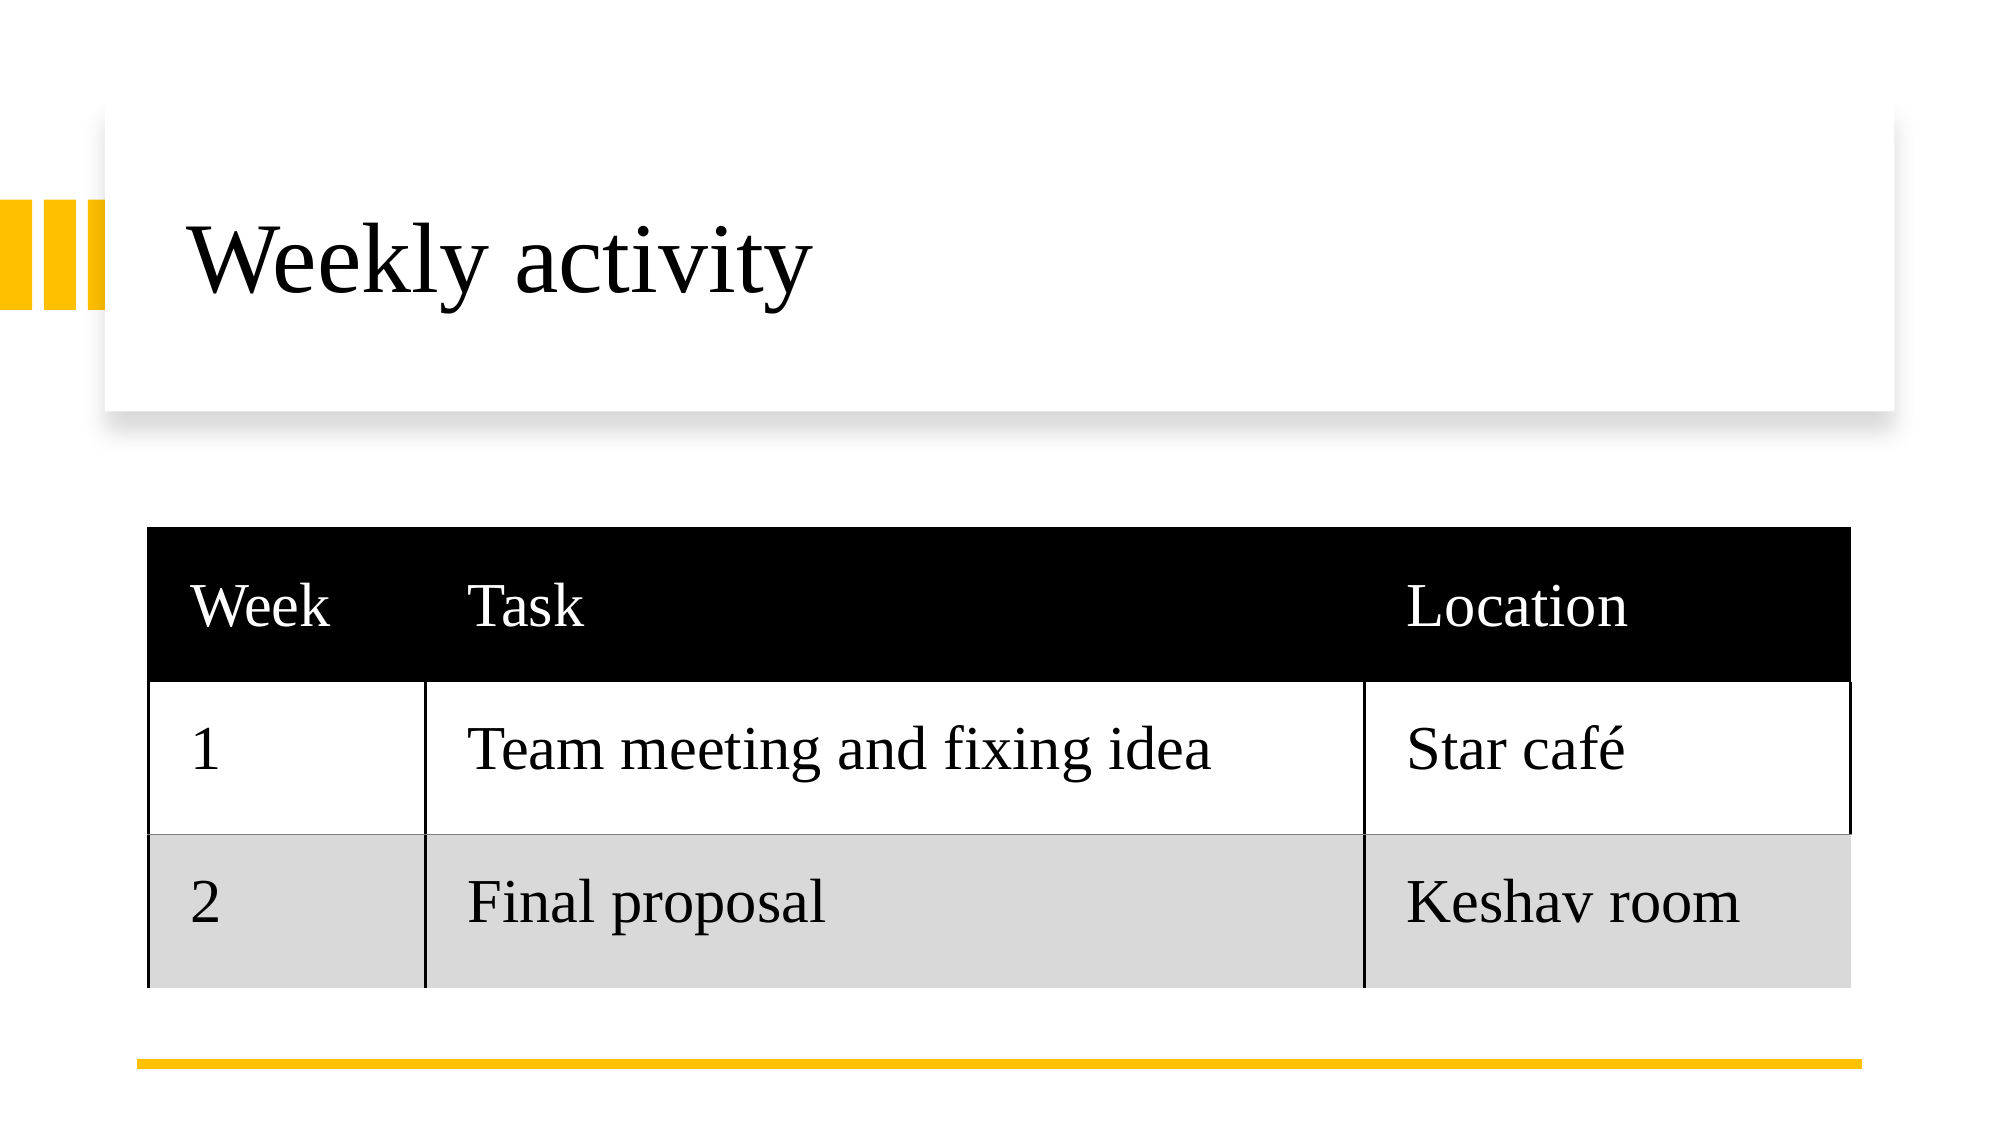

# Weekly activity

| Week | Task | Location |
| --- | --- | --- |
| 1 | Team meeting and fixing idea | Star café |
| 2 | Final proposal | Keshav room |